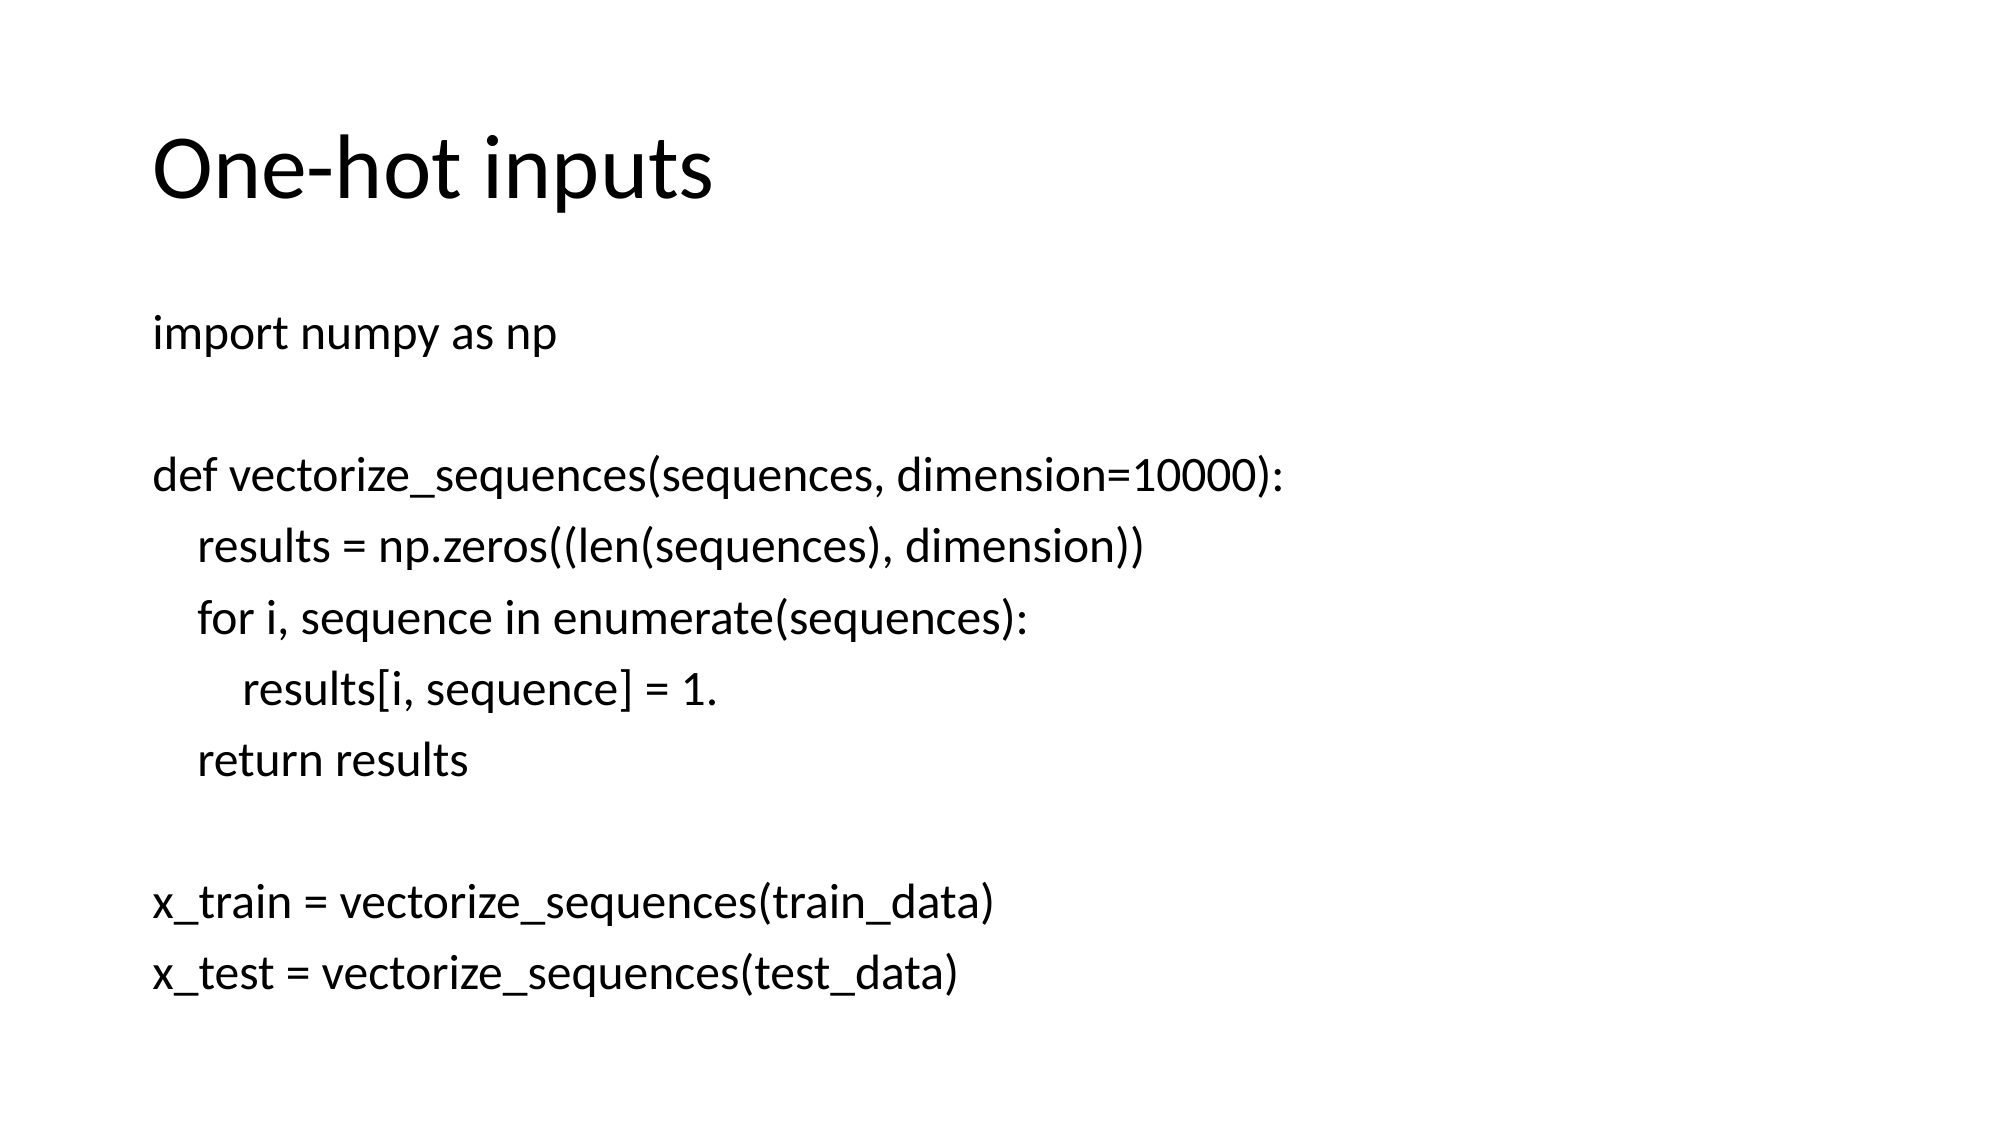

# One-hot inputs
import numpy as np

def vectorize_sequences(sequences, dimension=10000):
    results = np.zeros((len(sequences), dimension))
    for i, sequence in enumerate(sequences):
        results[i, sequence] = 1.
    return results

x_train = vectorize_sequences(train_data)
x_test = vectorize_sequences(test_data)